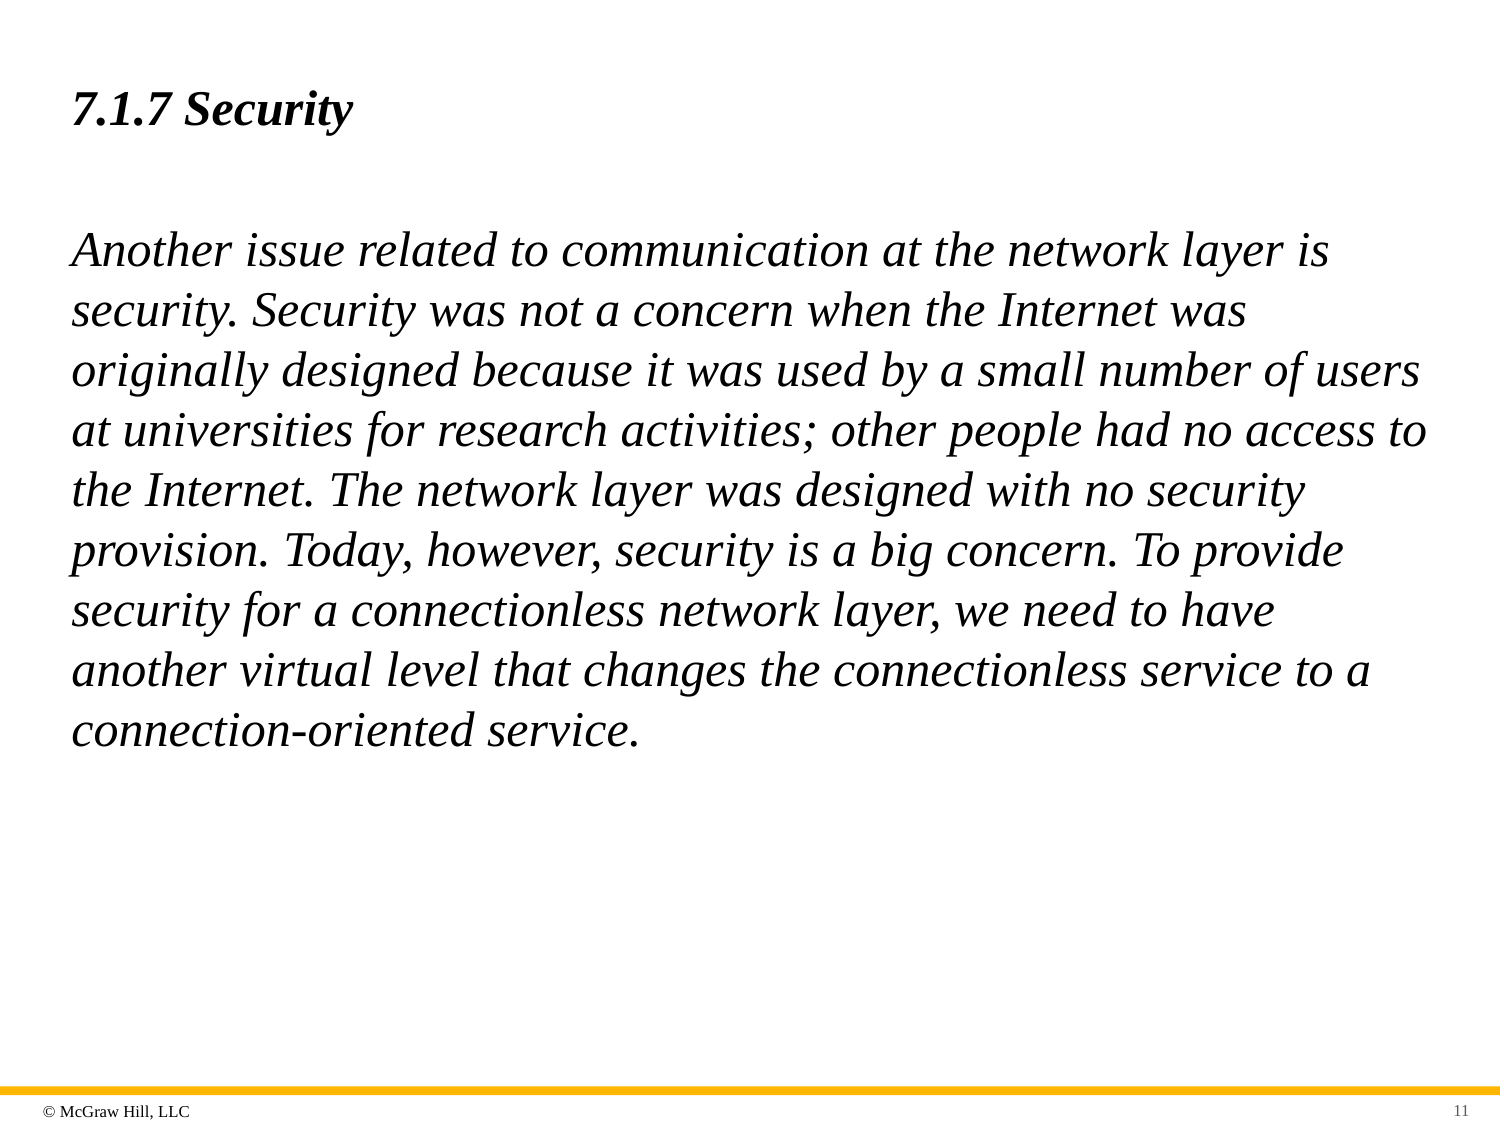

# 7.1.7 Security
Another issue related to communication at the network layer is security. Security was not a concern when the Internet was originally designed because it was used by a small number of users at universities for research activities; other people had no access to the Internet. The network layer was designed with no security provision. Today, however, security is a big concern. To provide security for a connectionless network layer, we need to have another virtual level that changes the connectionless service to a connection-oriented service.
11